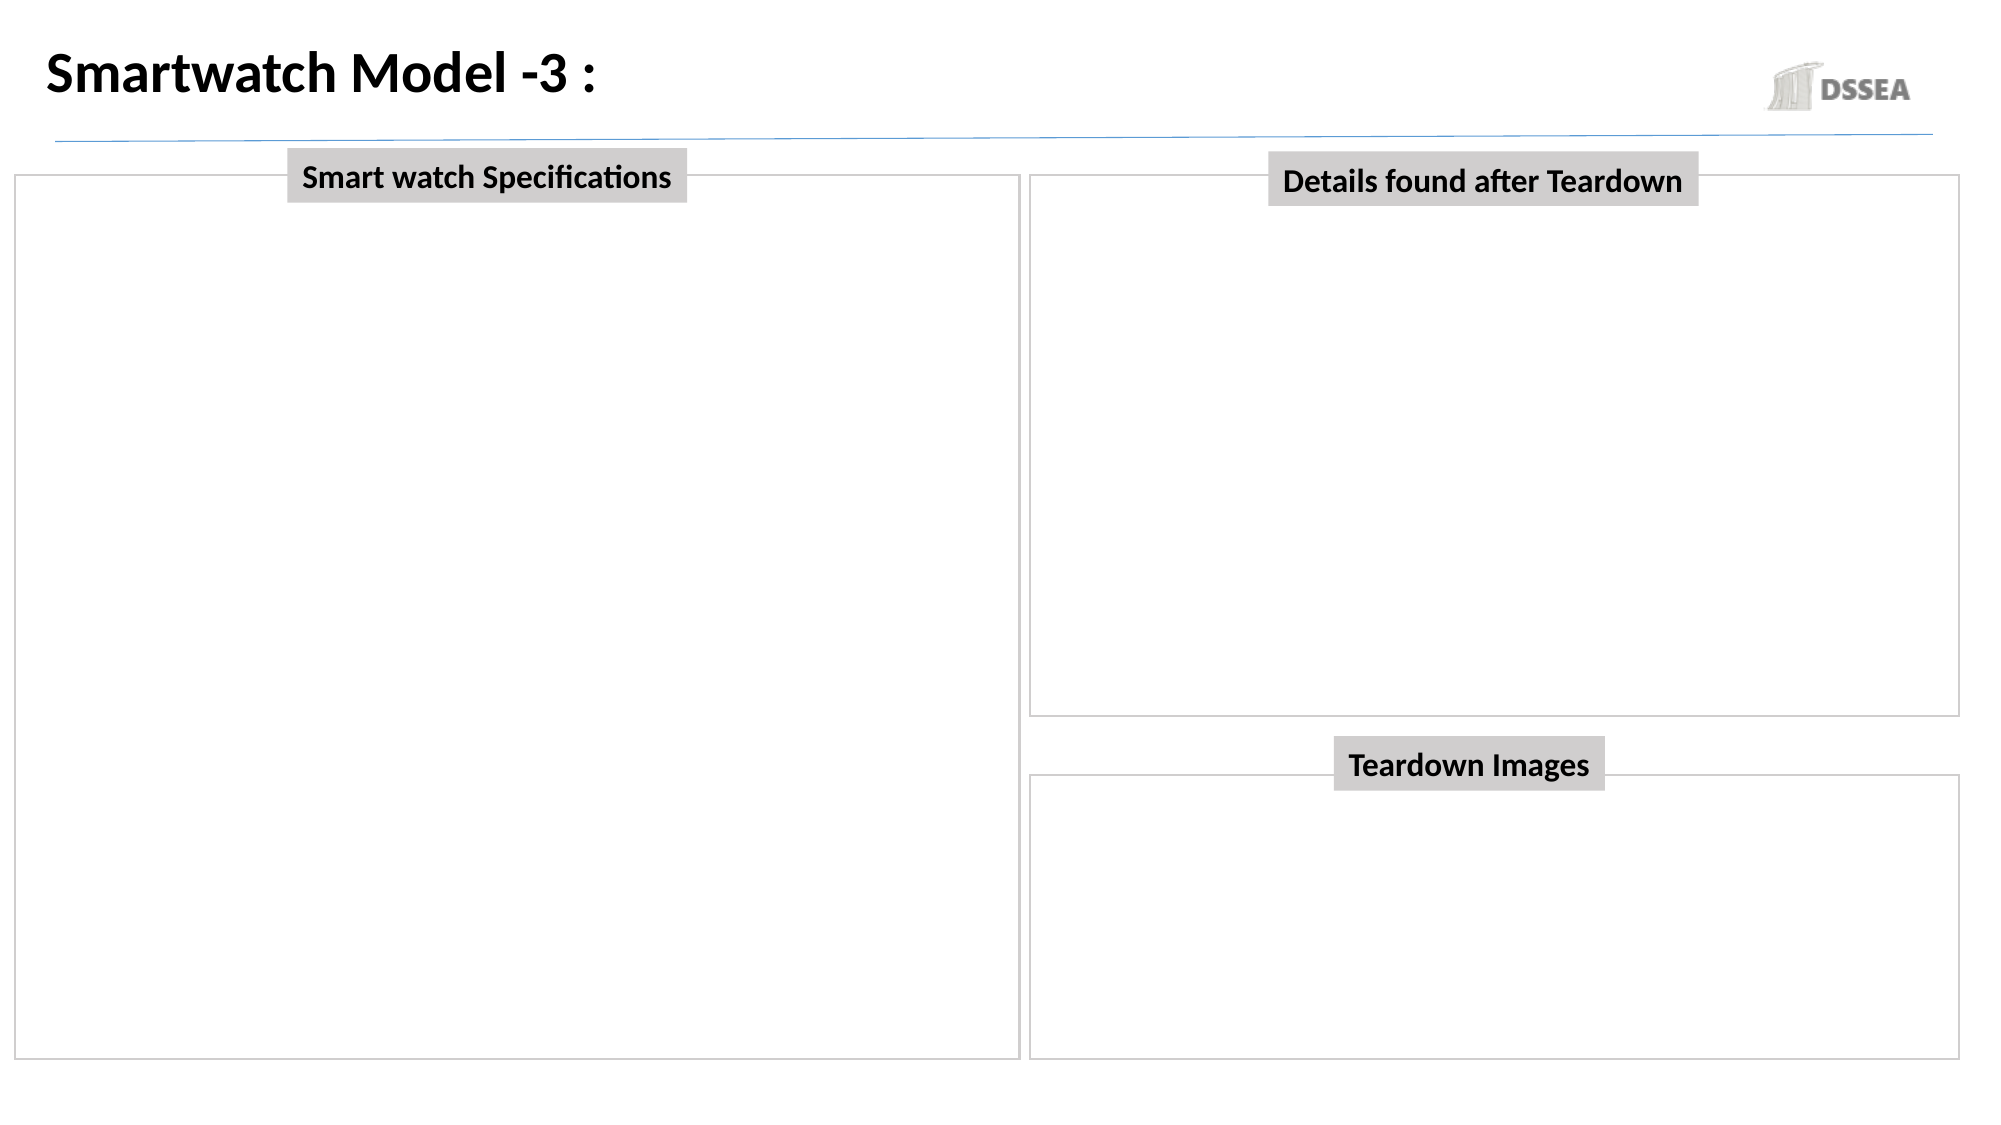

Smartwatch Model -3 :
Smart watch Specifications
Details found after Teardown

Teardown Images